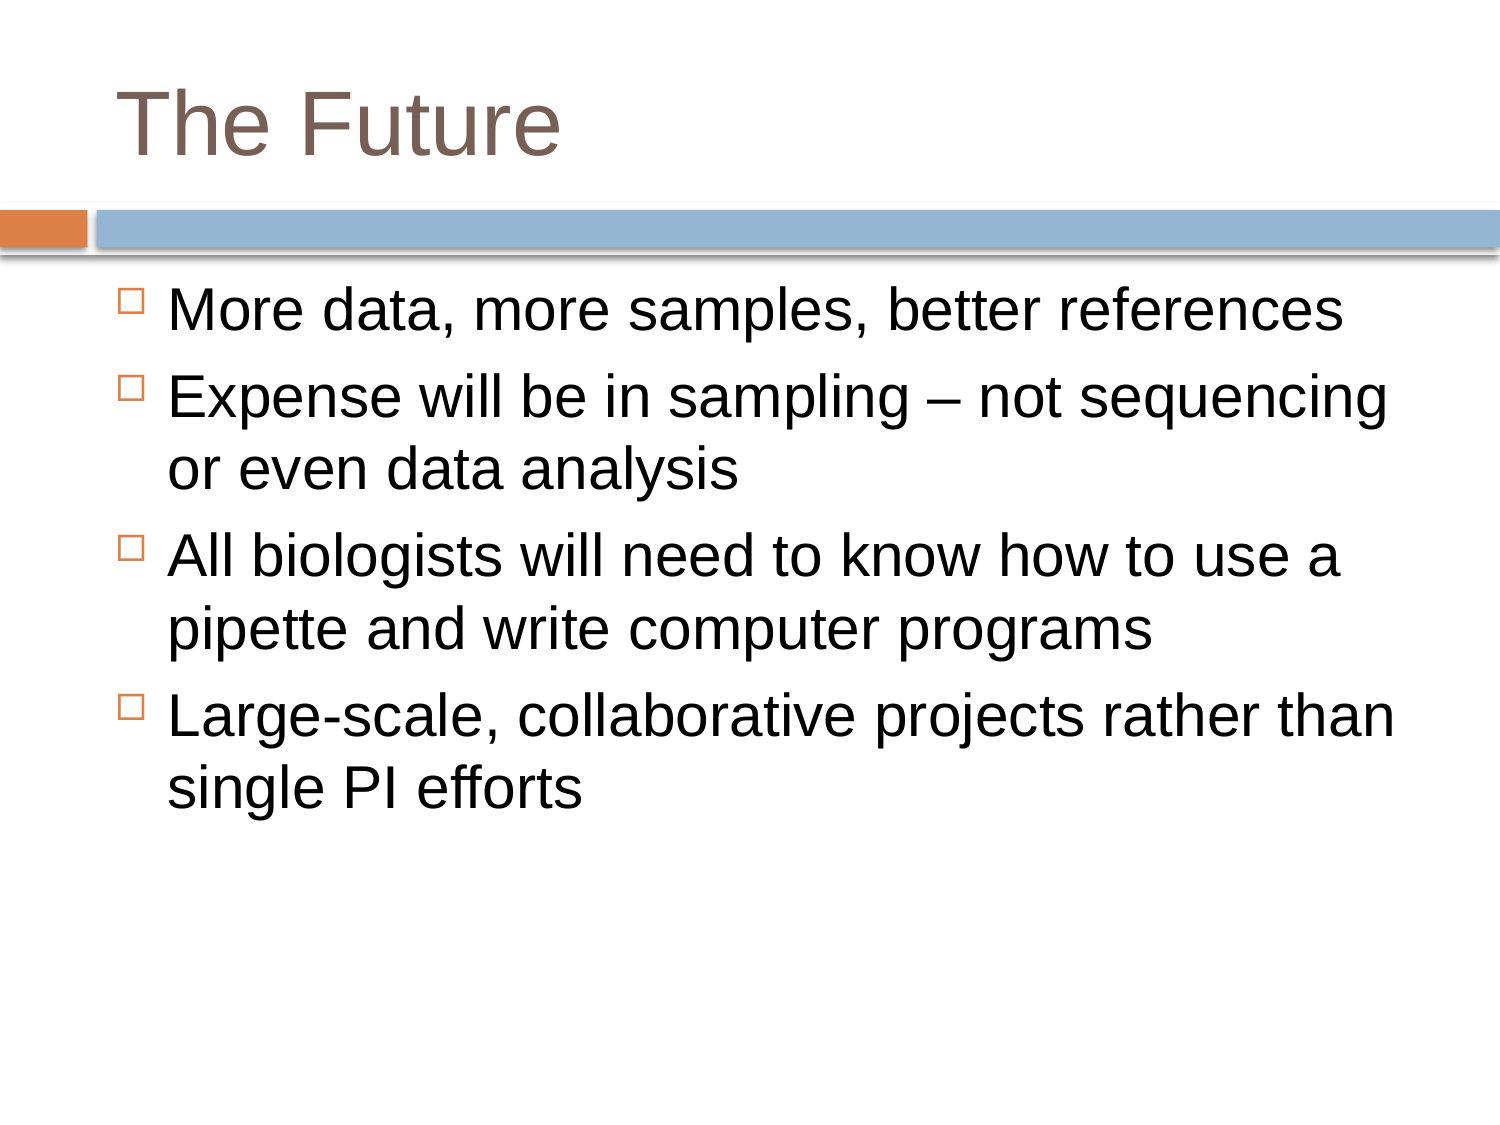

# The Future
More data, more samples, better references
Expense will be in sampling – not sequencing or even data analysis
All biologists will need to know how to use a pipette and write computer programs
Large-scale, collaborative projects rather than single PI efforts